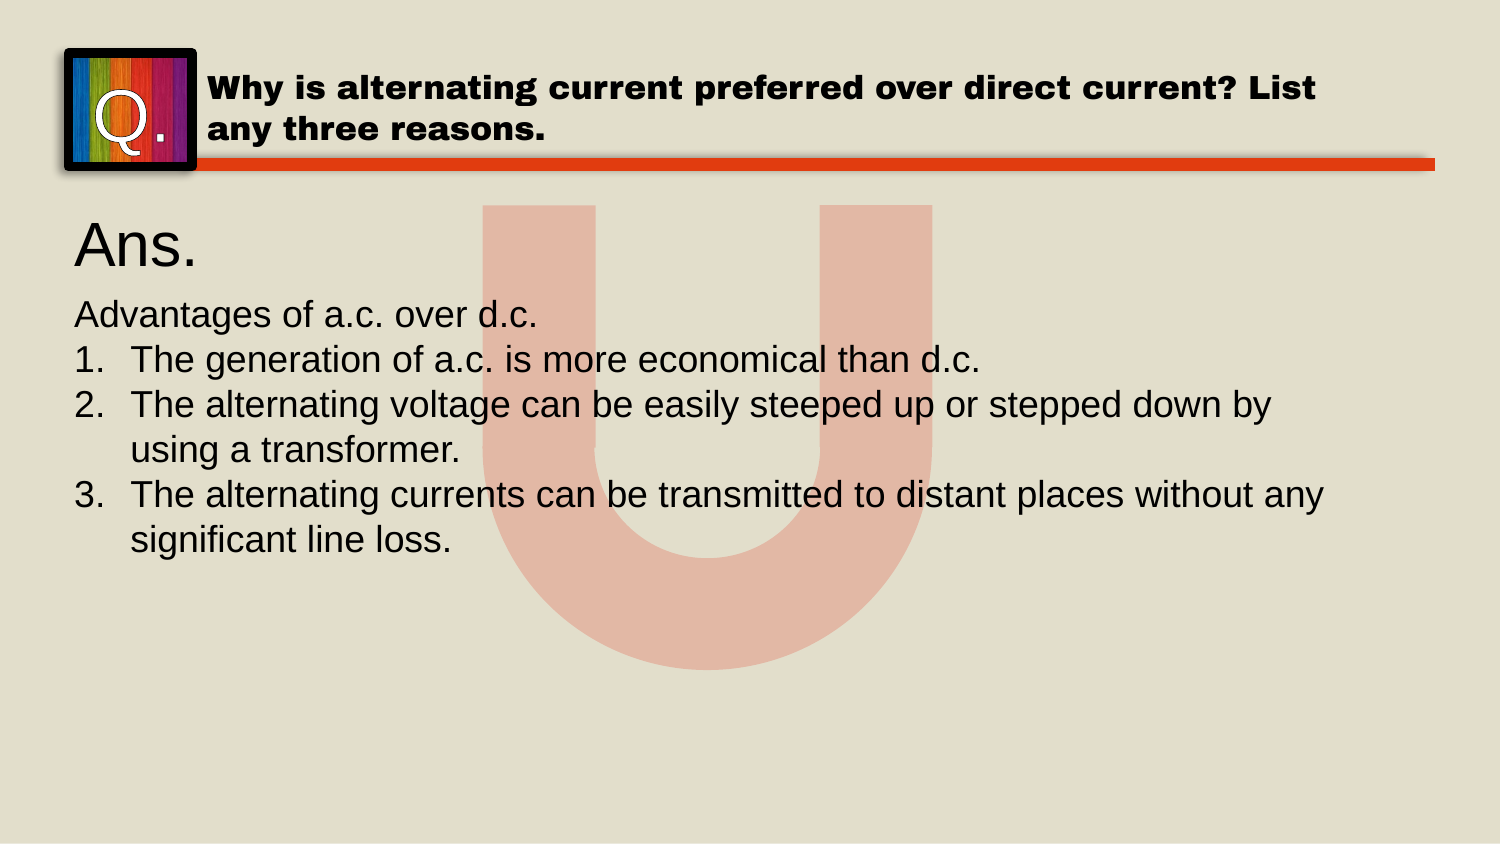

Q.
Why is alternating current preferred over direct current? List any three reasons.

Ans.

Advantages of a.c. over d.c.
The generation of a.c. is more economical than d.c.
The alternating voltage can be easily steeped up or stepped down by using a transformer.
The alternating currents can be transmitted to distant places without any significant line loss.